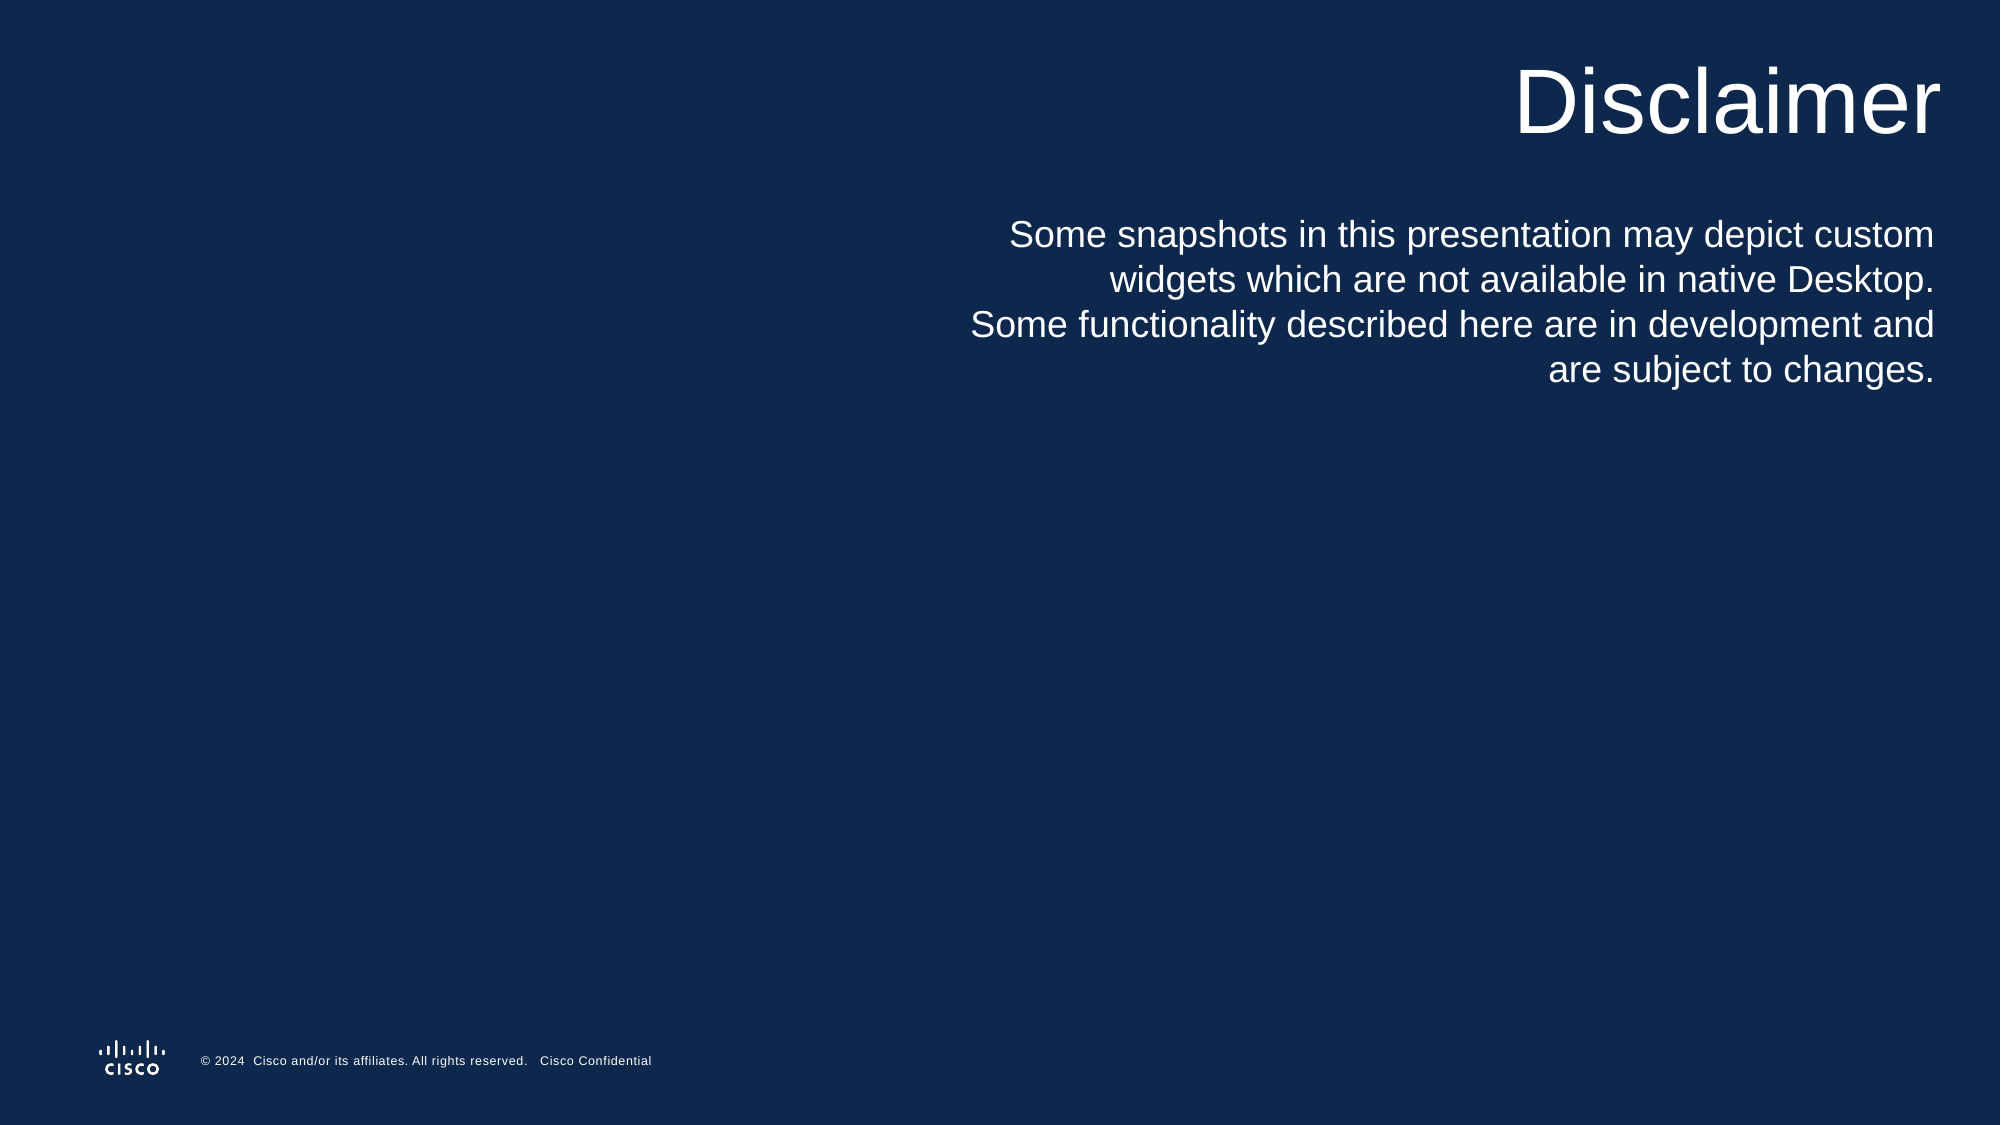

# Disclaimer
Some snapshots in this presentation may depict custom widgets which are not available in native Desktop.
Some functionality described here are in development and are subject to changes.